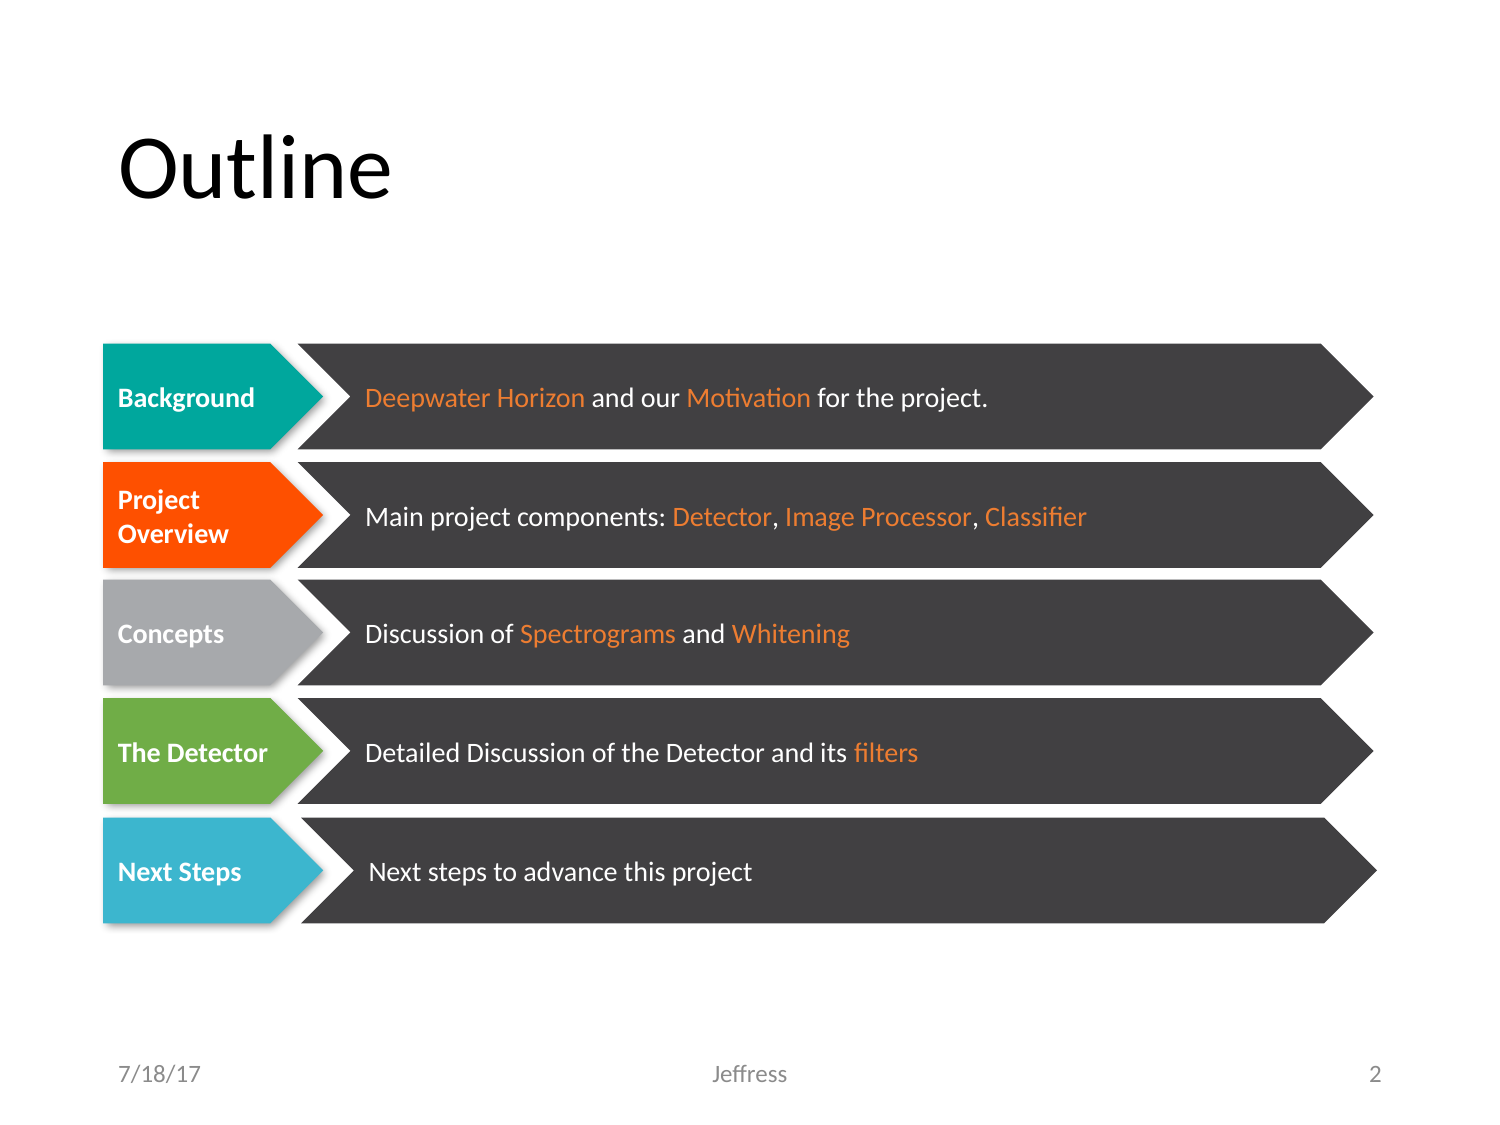

# Outline
Background
Deepwater Horizon and our Motivation for the project.
Project Overview
Main project components: Detector, Image Processor, Classifier
Concepts
Discussion of Spectrograms and Whitening
The Detector
Detailed Discussion of the Detector and its filters
Next Steps
Next steps to advance this project
7/18/17
Jeffress
2